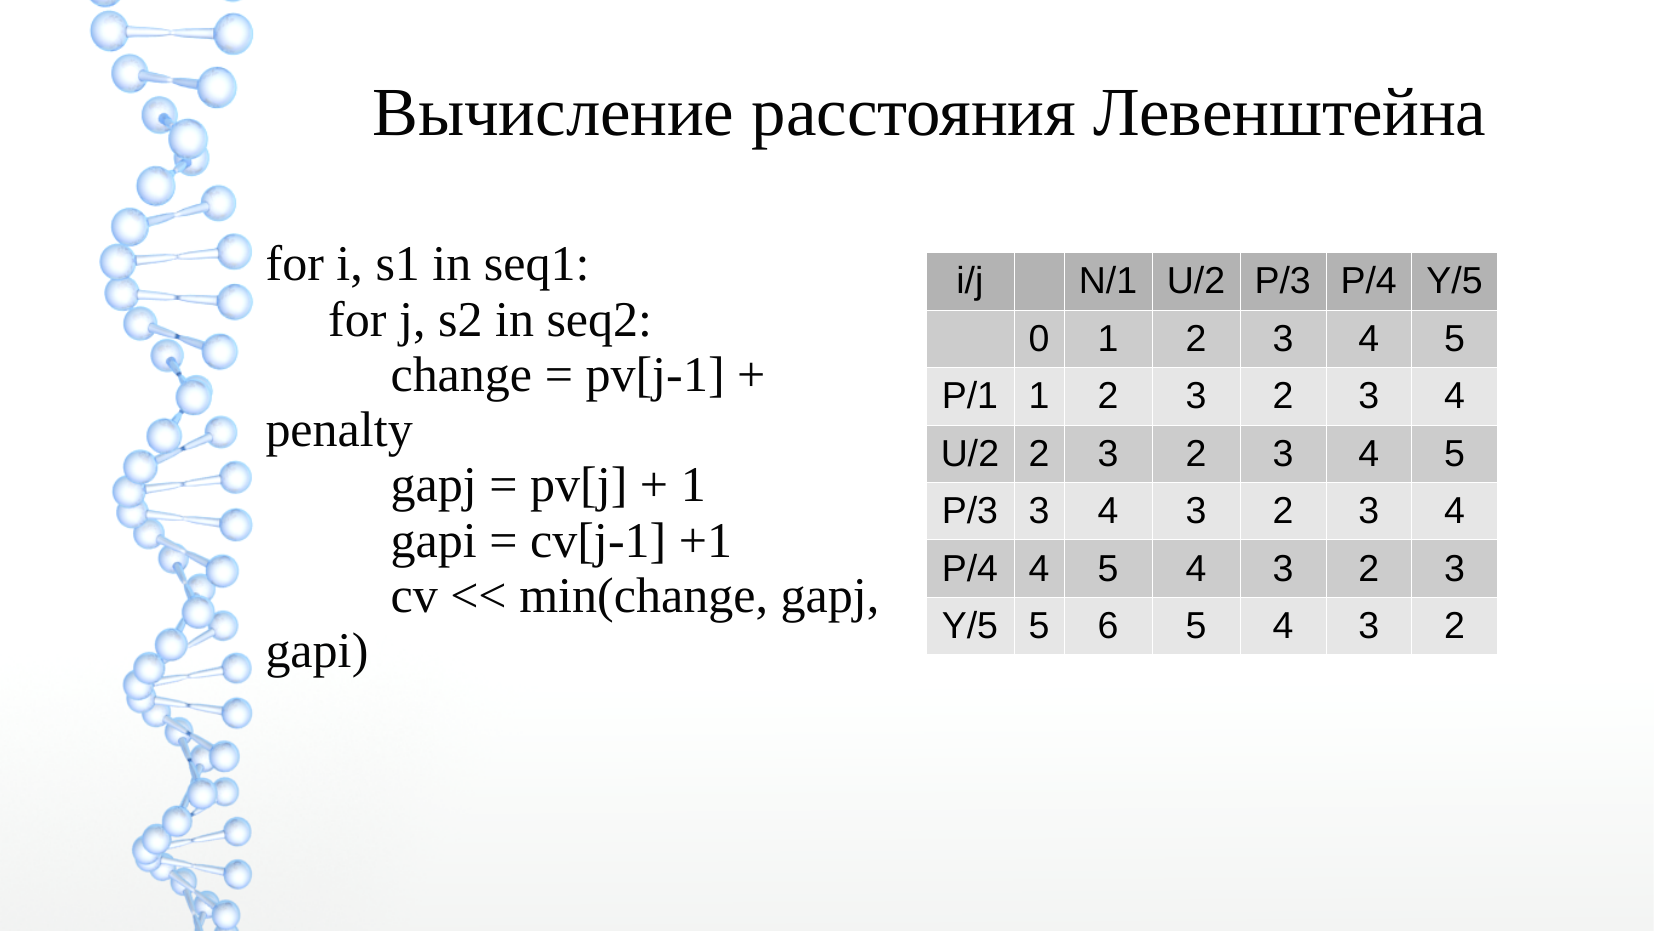

Вычисление расстояния Левенштейна
for i, s1 in seq1:
     for j, s2 in seq2:
          change = pv[j-1] + penalty
          gapj = pv[j] + 1
          gapi = cv[j-1] +1
          cv << min(change, gapj, gapi)
| i/j |  | N/1 | U/2 | P/3 | P/4 | Y/5 |
| --- | --- | --- | --- | --- | --- | --- |
|  | 0 | 1 | 2 | 3 | 4 | 5 |
| P/1 | 1 | 2 | 3 | 2 | 3 | 4 |
| U/2 | 2 | 3 | 2 | 3 | 4 | 5 |
| P/3 | 3 | 4 | 3 | 2 | 3 | 4 |
| P/4 | 4 | 5 | 4 | 3 | 2 | 3 |
| Y/5 | 5 | 6 | 5 | 4 | 3 | 2 |